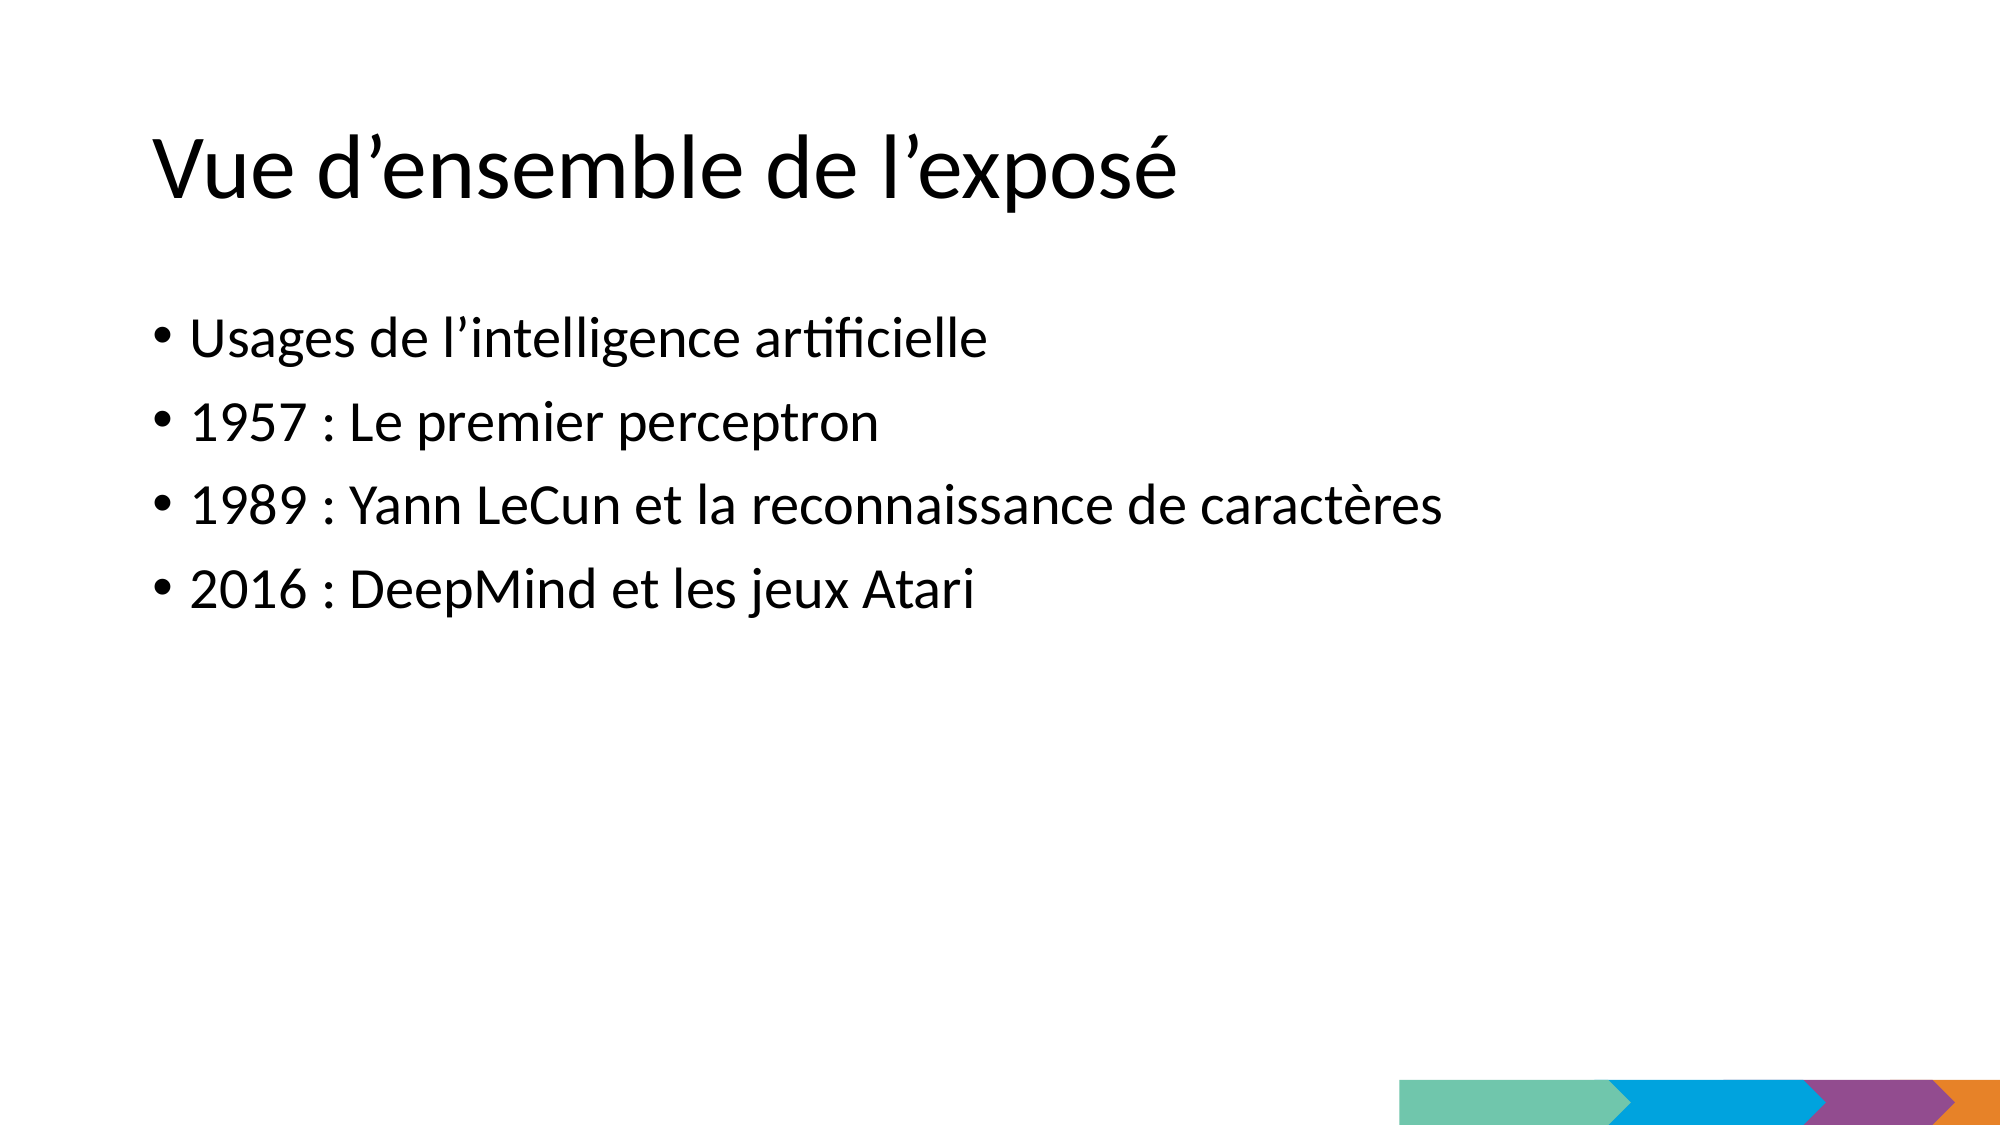

# Vue d’ensemble de l’exposé
Usages de l’intelligence artificielle
1957 : Le premier perceptron
1989 : Yann LeCun et la reconnaissance de caractères
2016 : DeepMind et les jeux Atari